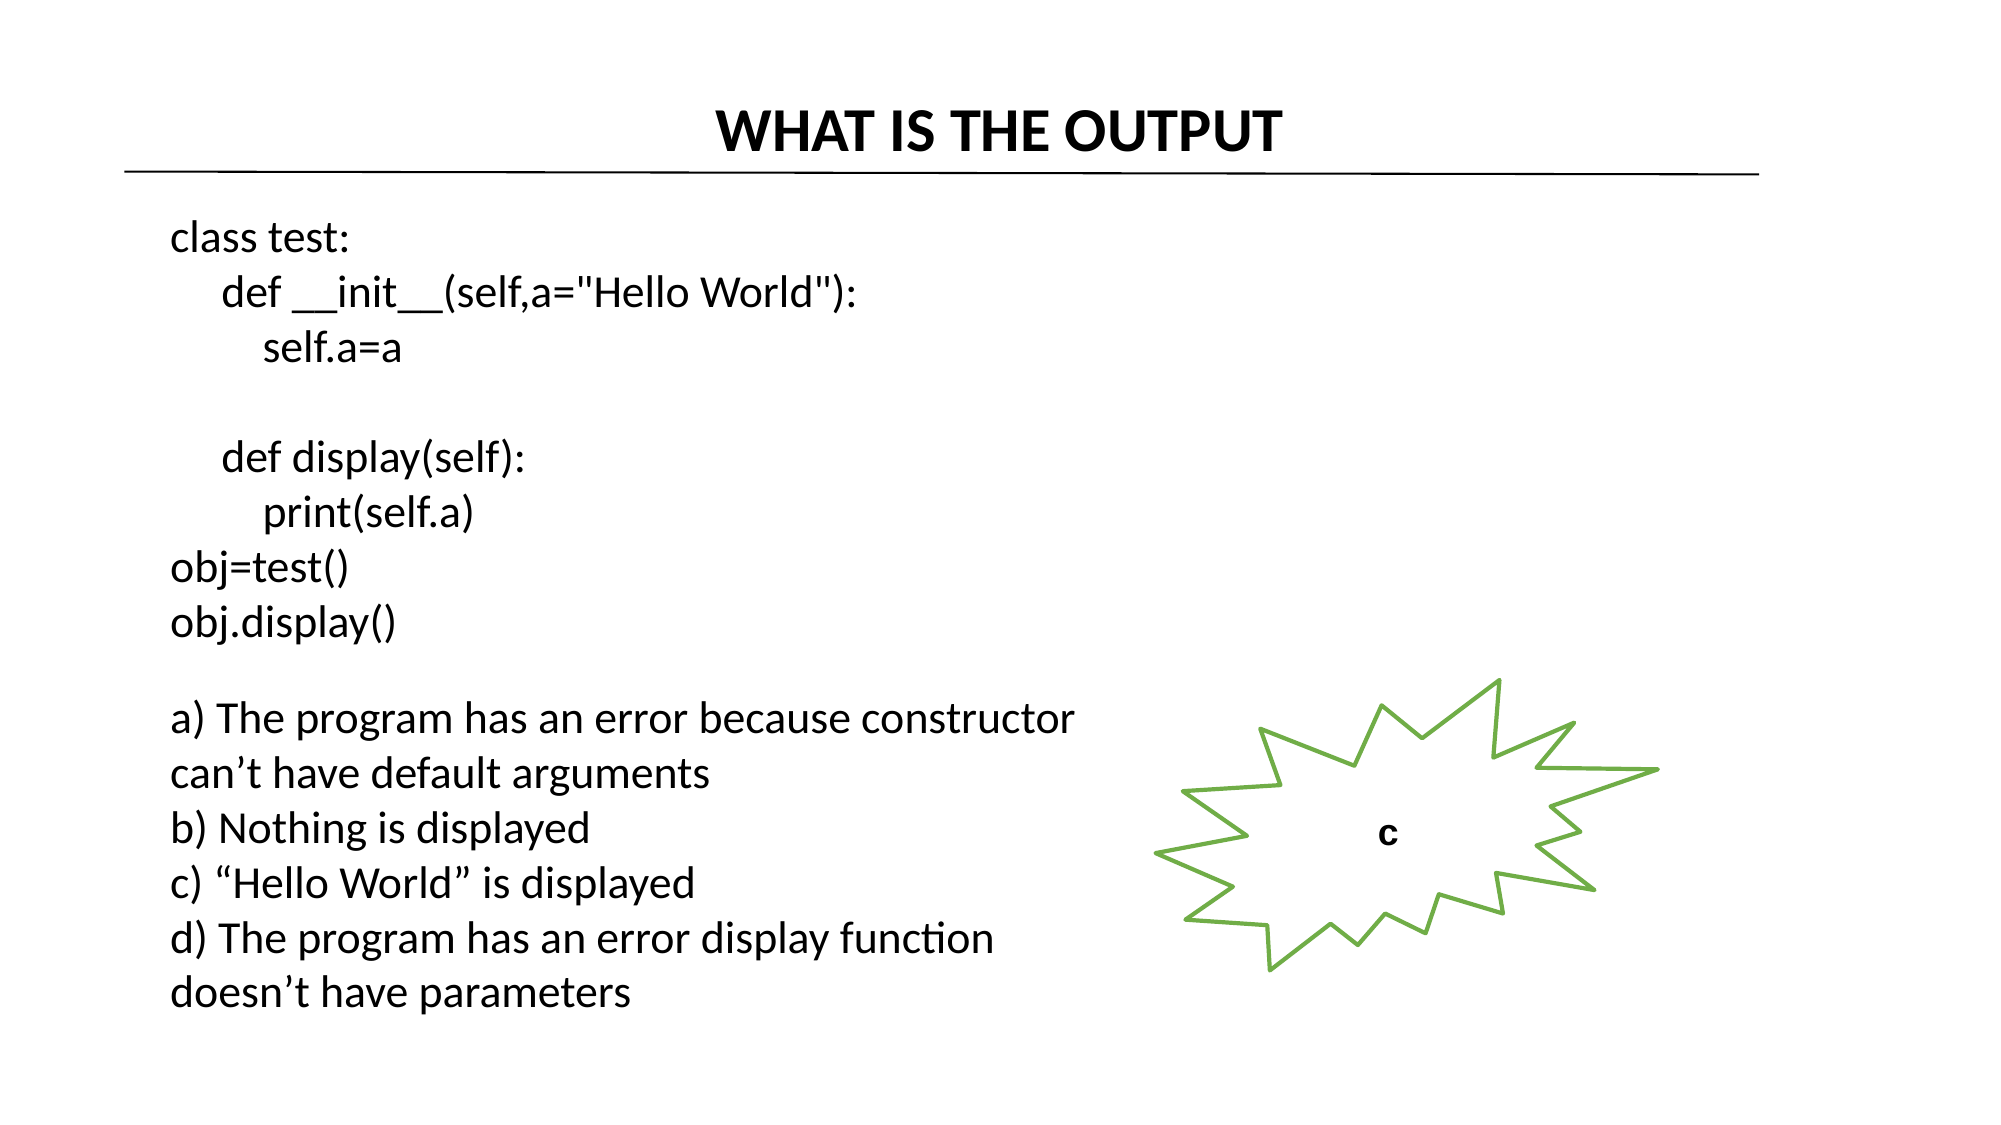

WHAT IS THE OUTPUT
class test:
     def __init__(self,a="Hello World"):
         self.a=a

     def display(self):
         print(self.a)
obj=test()
obj.display()

a) The program has an error because constructor can’t have default arguments
b) Nothing is displayed
c) “Hello World” is displayed
d) The program has an error display function doesn’t have parameters
c